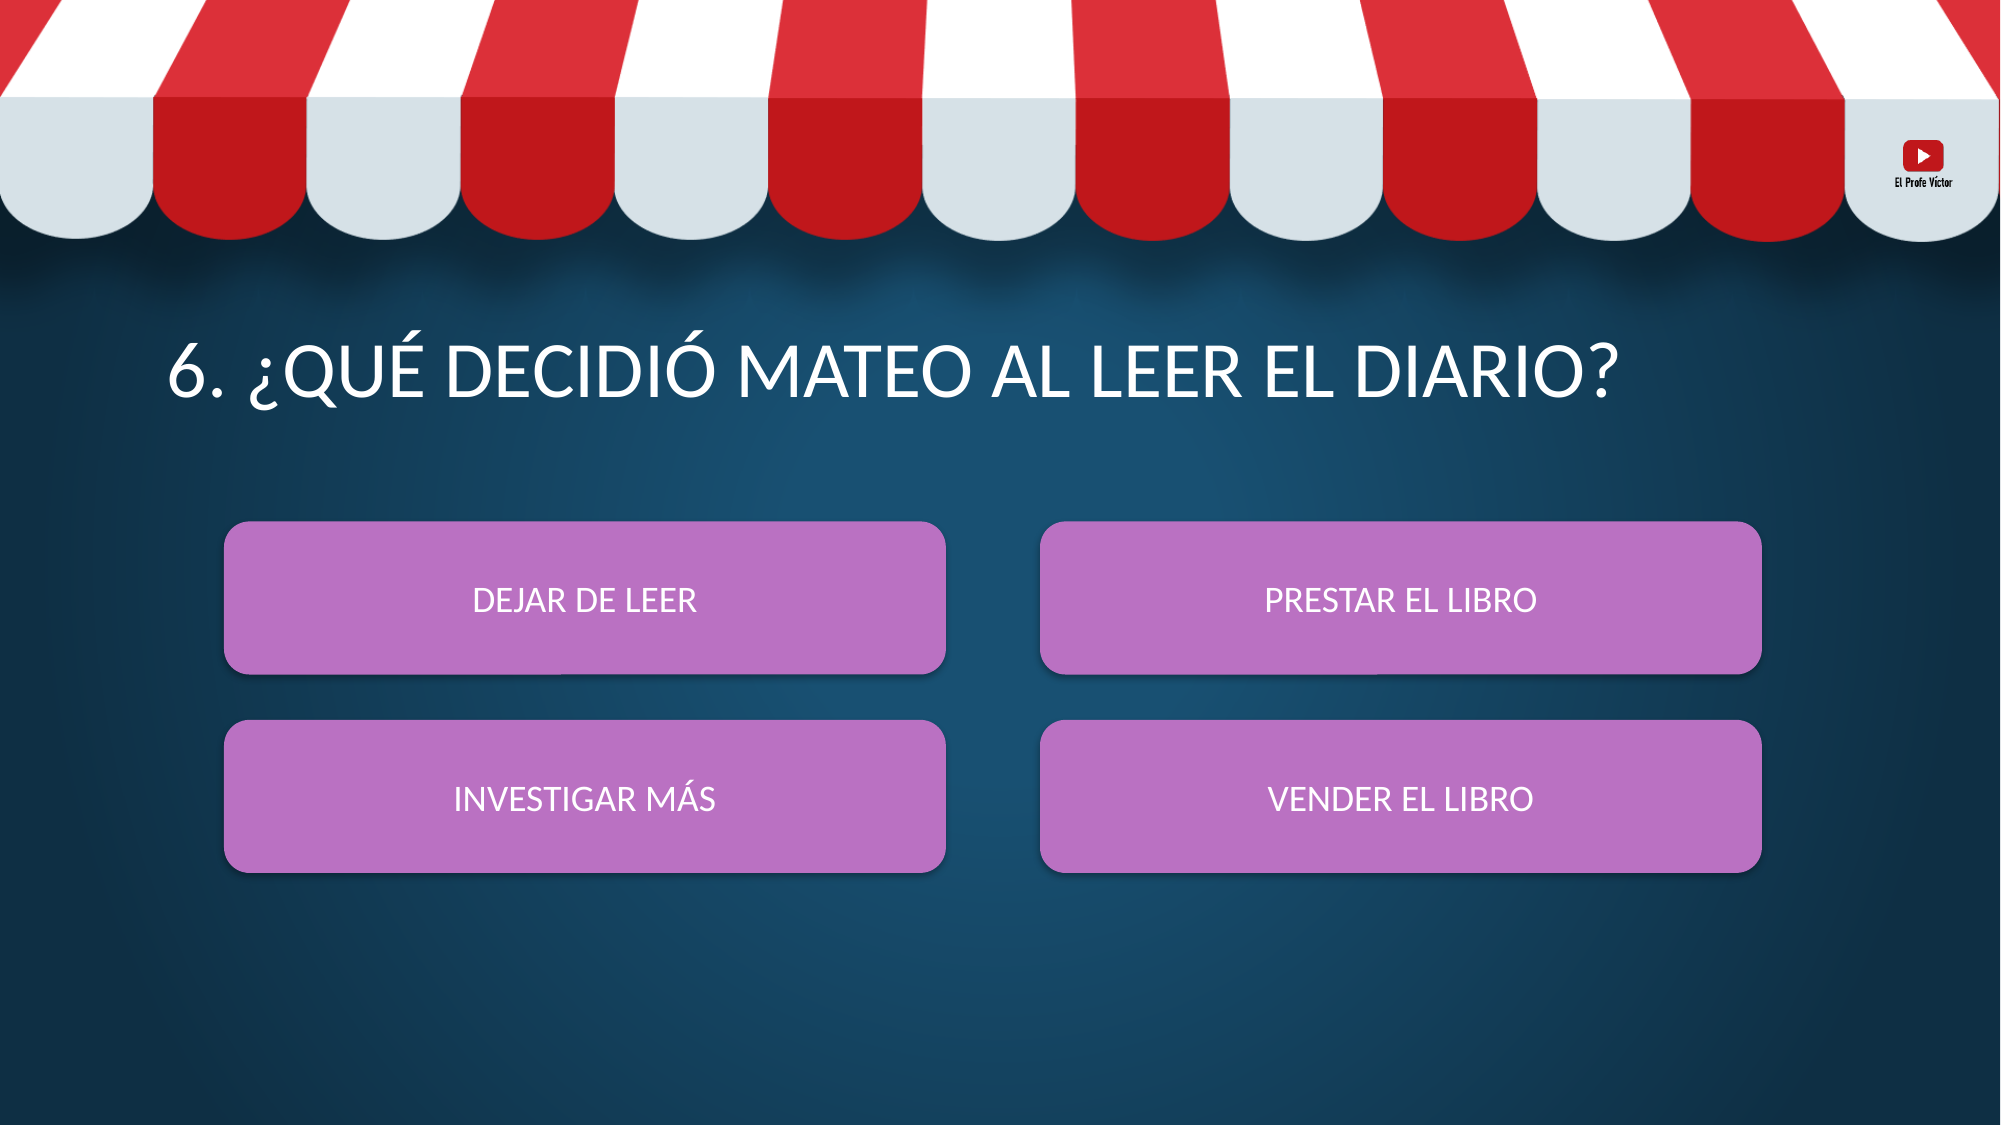

# 6. ¿QUÉ DECIDIÓ MATEO AL LEER EL DIARIO?
DEJAR DE LEER
PRESTAR EL LIBRO
INVESTIGAR MÁS
VENDER EL LIBRO